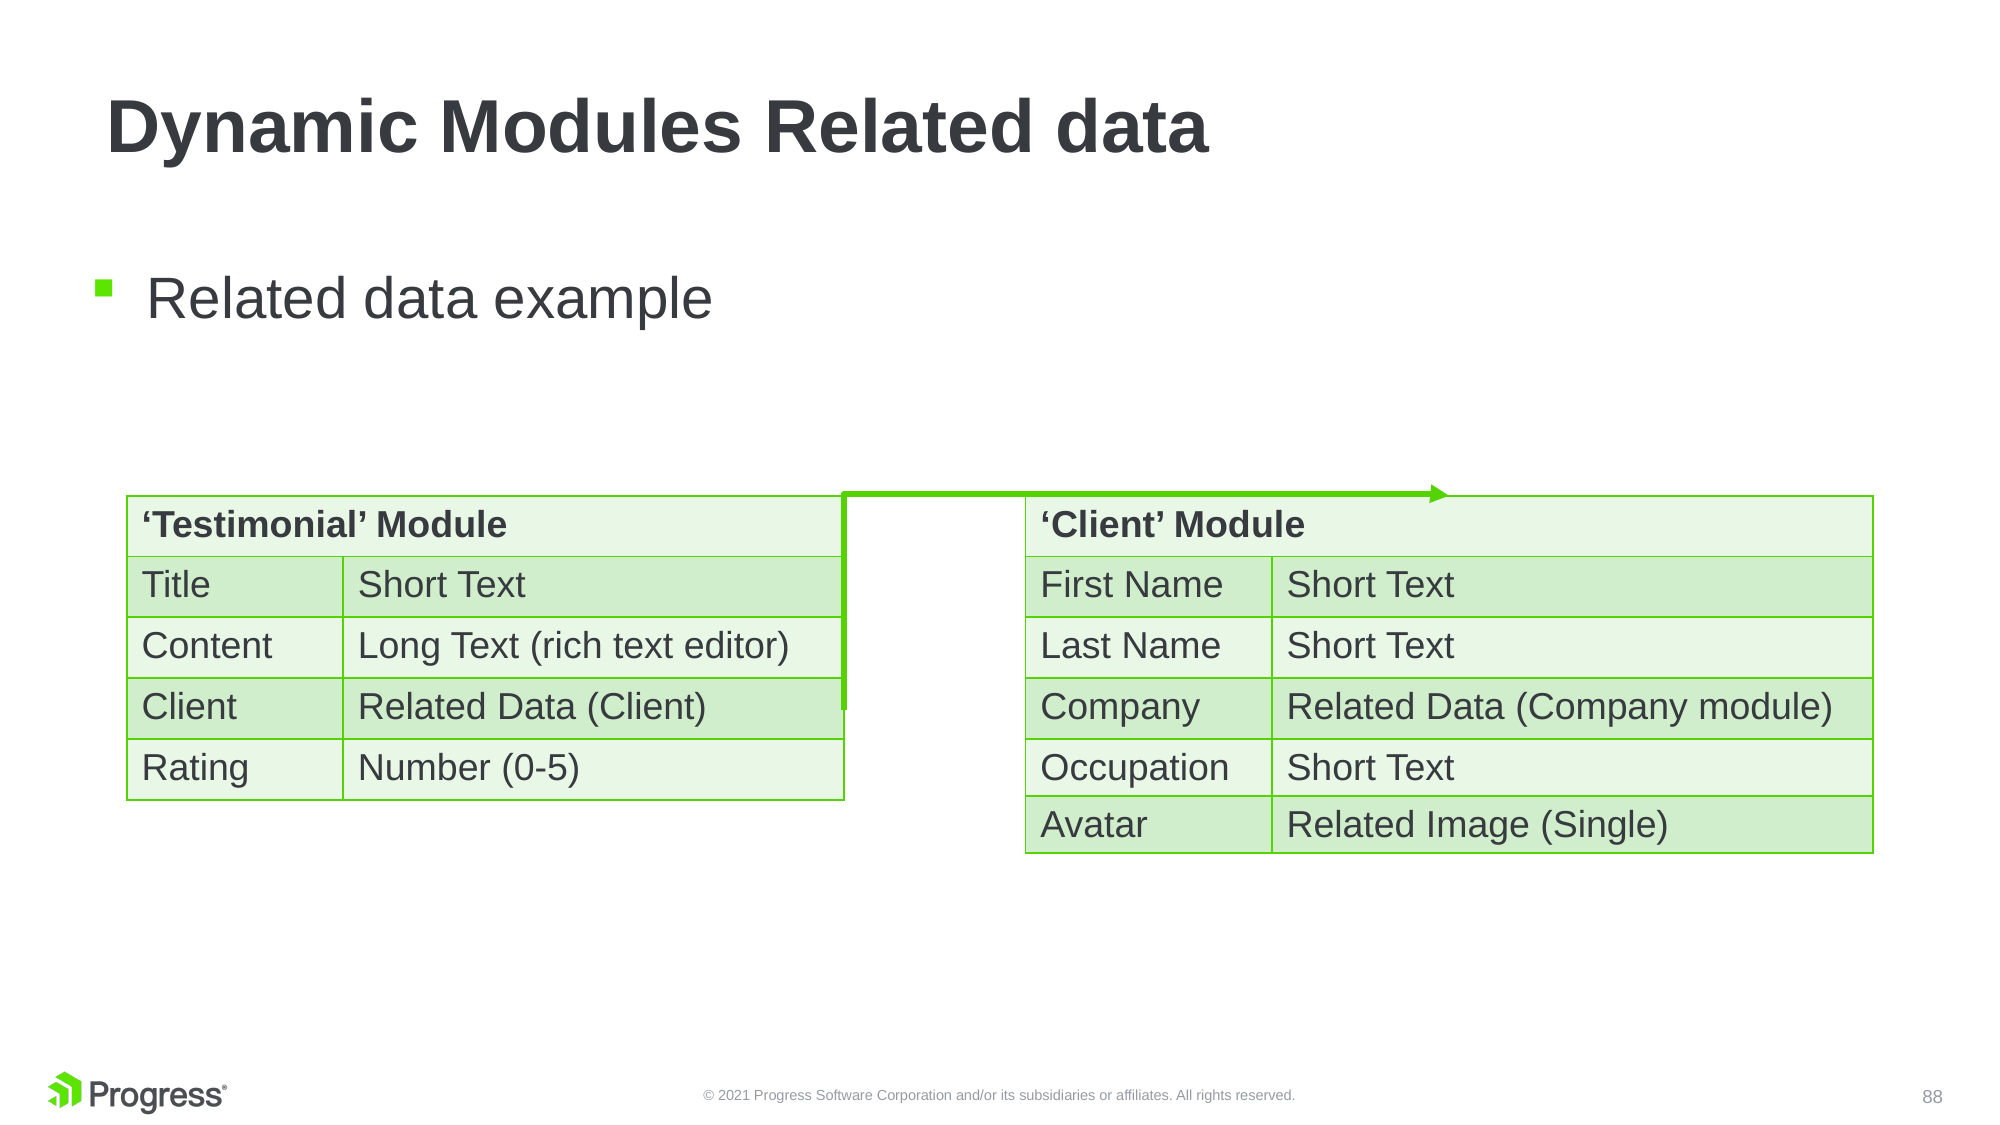

# Dynamic Modules Related data
Related data example

| ‘Testimonial’ Module |  |
| --- | --- |
| Title | Short Text |
| Content | Long Text (rich text editor) |
| Client | Related Data (Client) |
| Rating | Number (0-5) |
| ‘Client’ Module |  |
| --- | --- |
| First Name | Short Text |
| Last Name | Short Text |
| Company | Related Data (Company module) |
| Occupation | Short Text |
| Avatar | Related Image (Single) |